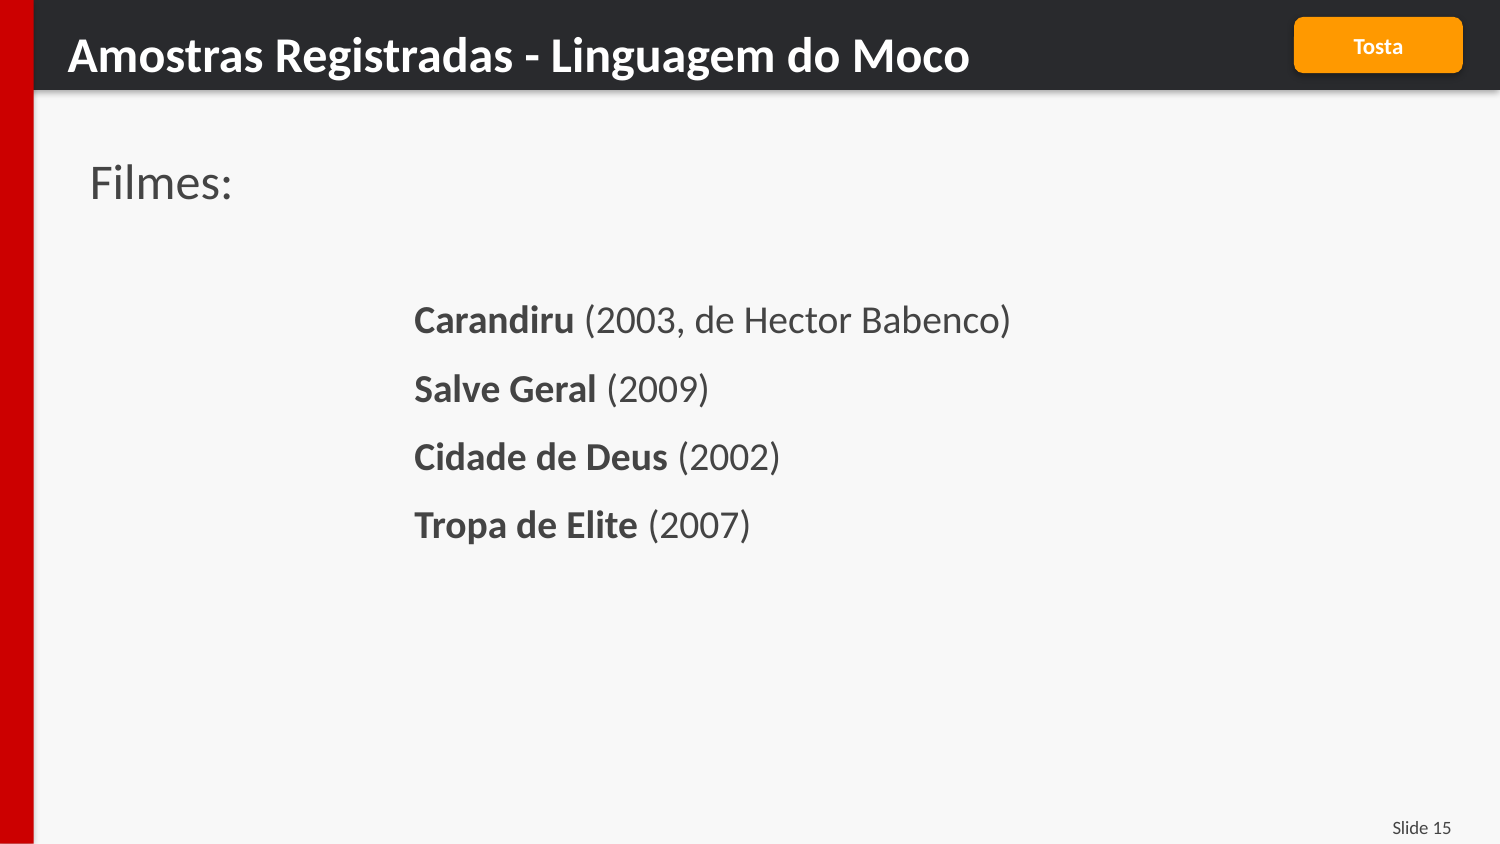

Amostras Registradas - Linguagem do Moco

Tosta
Filmes:
Carandiru (2003, de Hector Babenco)
Salve Geral (2009)
Cidade de Deus (2002)
Tropa de Elite (2007)
Slide 15